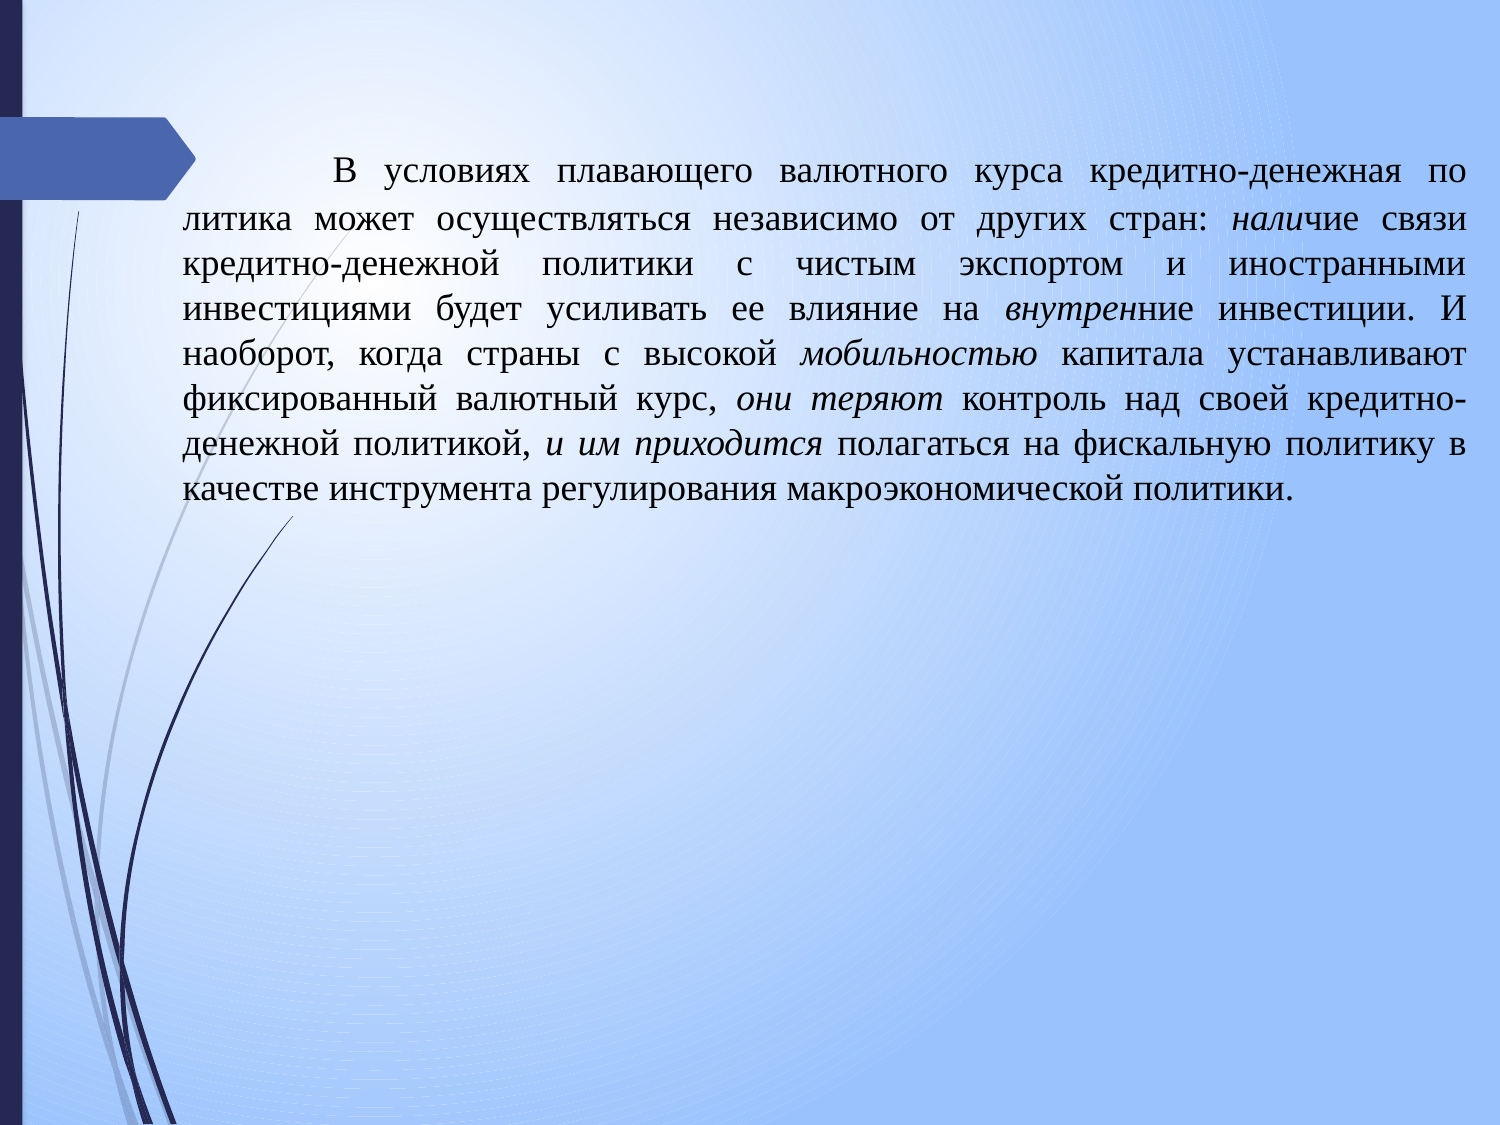

В условиях плавающего валютного курса кредитно-денежная по­литика может осуществляться независимо от других стран: наличие связи кредитно-денежной политики с чистым экспортом и иностранными инвестициями будет усиливать ее влияние на внутренние инвестиции. И наоборот, когда страны с высокой мобильностью капитала устанавливают фиксированный валютный курс, они теряют контроль над своей кредитно-денежной политикой, и им приходится полагаться на фискальную политику в качестве инструмента регулирования макроэкономической политики.